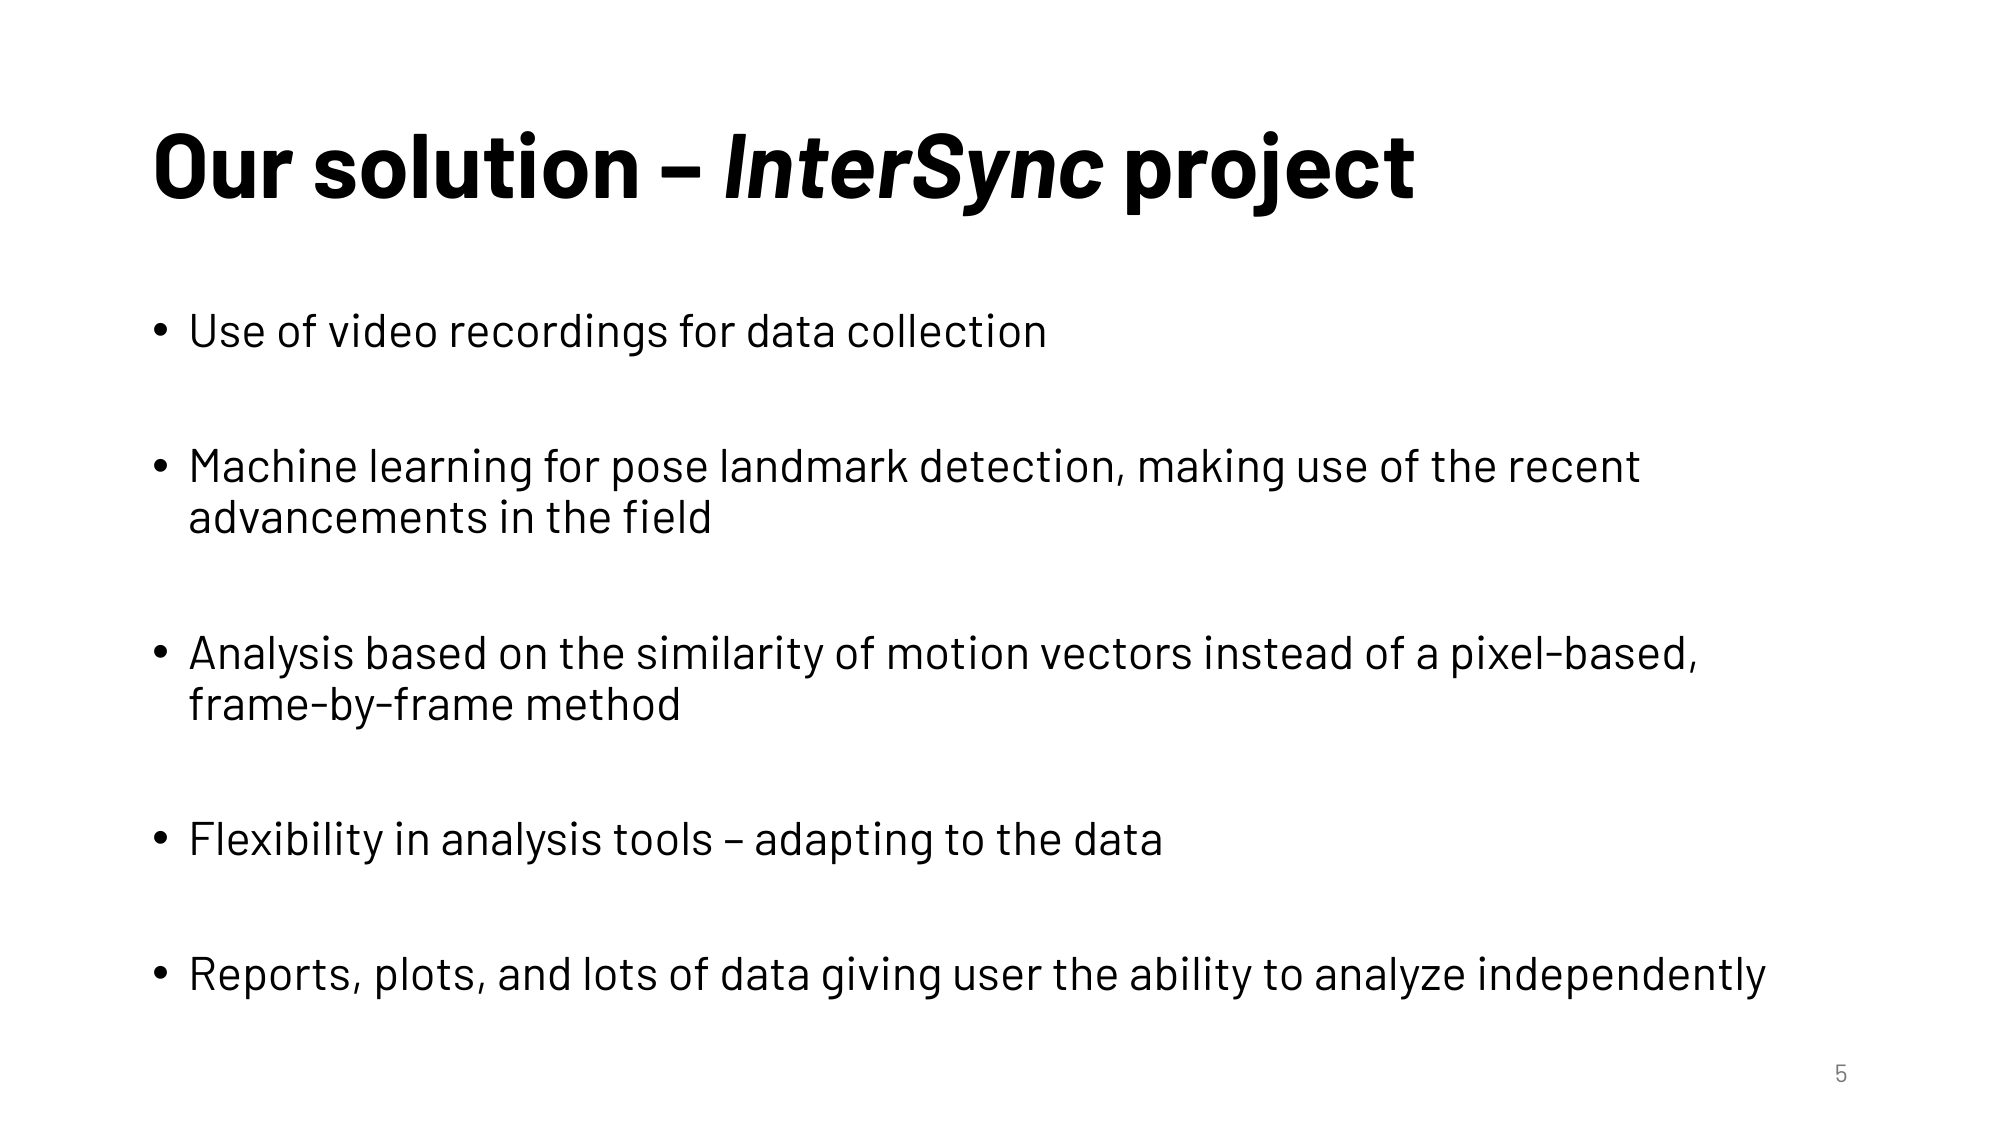

# Our solution – InterSync project
Use of video recordings for data collection

Machine learning for pose landmark detection, making use of the recent advancements in the field

Analysis based on the similarity of motion vectors instead of a pixel-based, frame-by-frame method

Flexibility in analysis tools – adapting to the data

Reports, plots, and lots of data giving user the ability to analyze independently
5